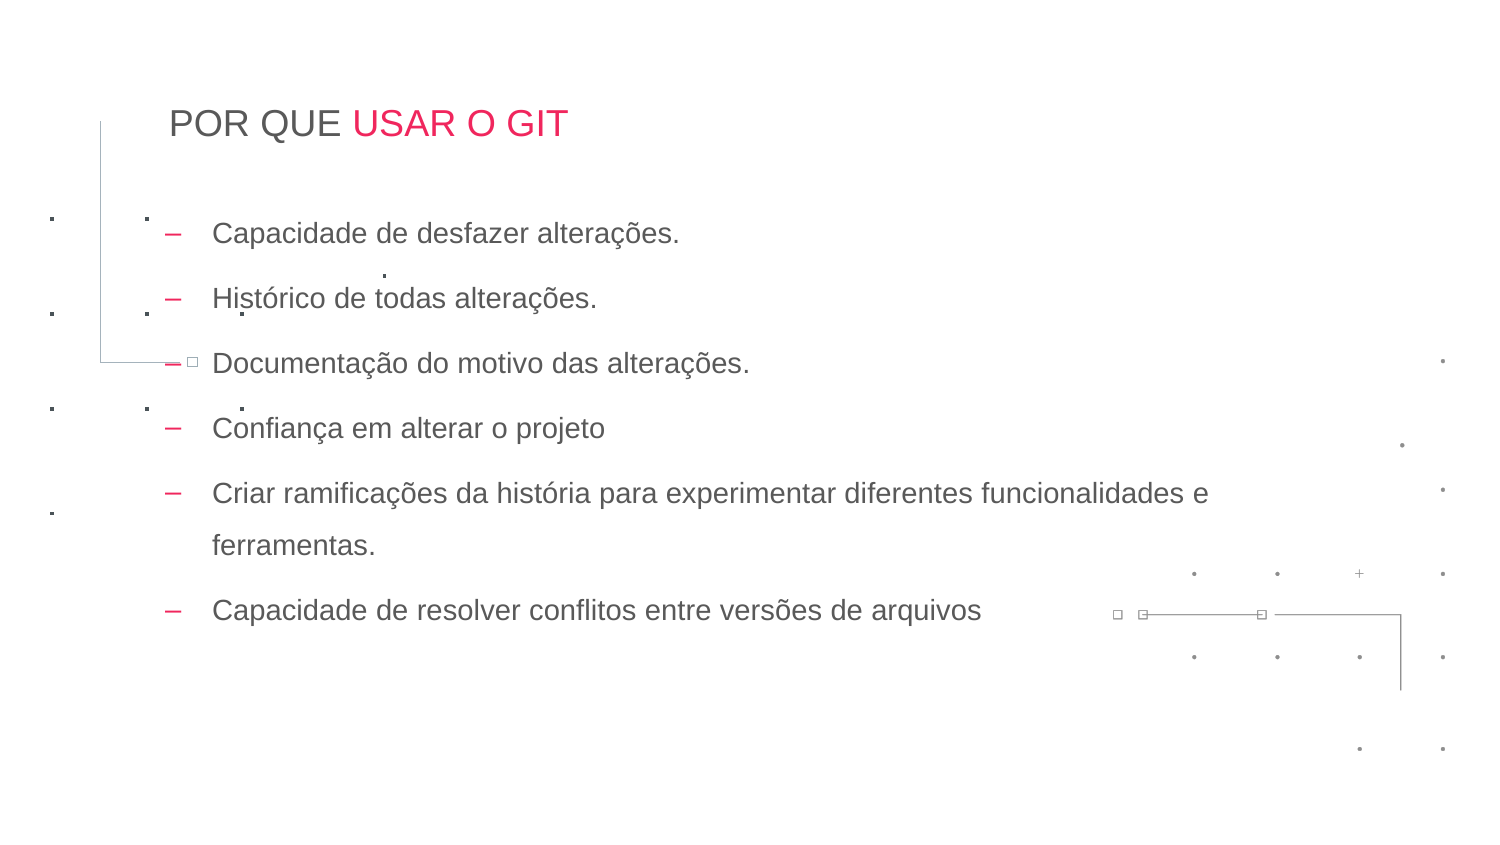

POR QUE USAR O GIT
Capacidade de desfazer alterações.
Histórico de todas alterações.
Documentação do motivo das alterações.
Confiança em alterar o projeto
Criar ramificações da história para experimentar diferentes funcionalidades e ferramentas.
Capacidade de resolver conflitos entre versões de arquivos